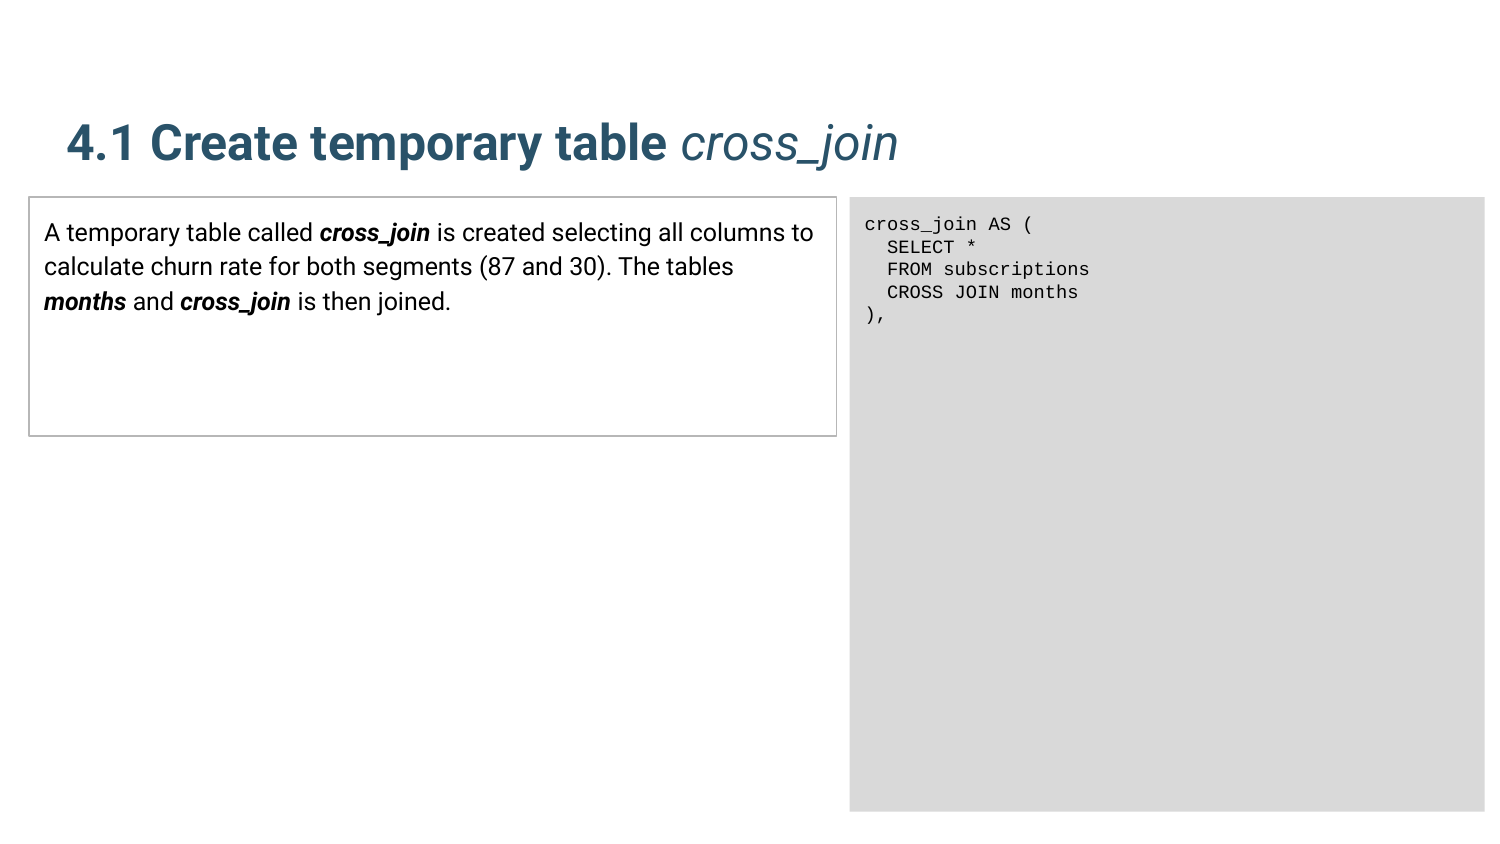

4.1 Create temporary table cross_join
A temporary table called cross_join is created selecting all columns to calculate churn rate for both segments (87 and 30). The tables months and cross_join is then joined.
cross_join AS (
  SELECT *
  FROM subscriptions
  CROSS JOIN months
),